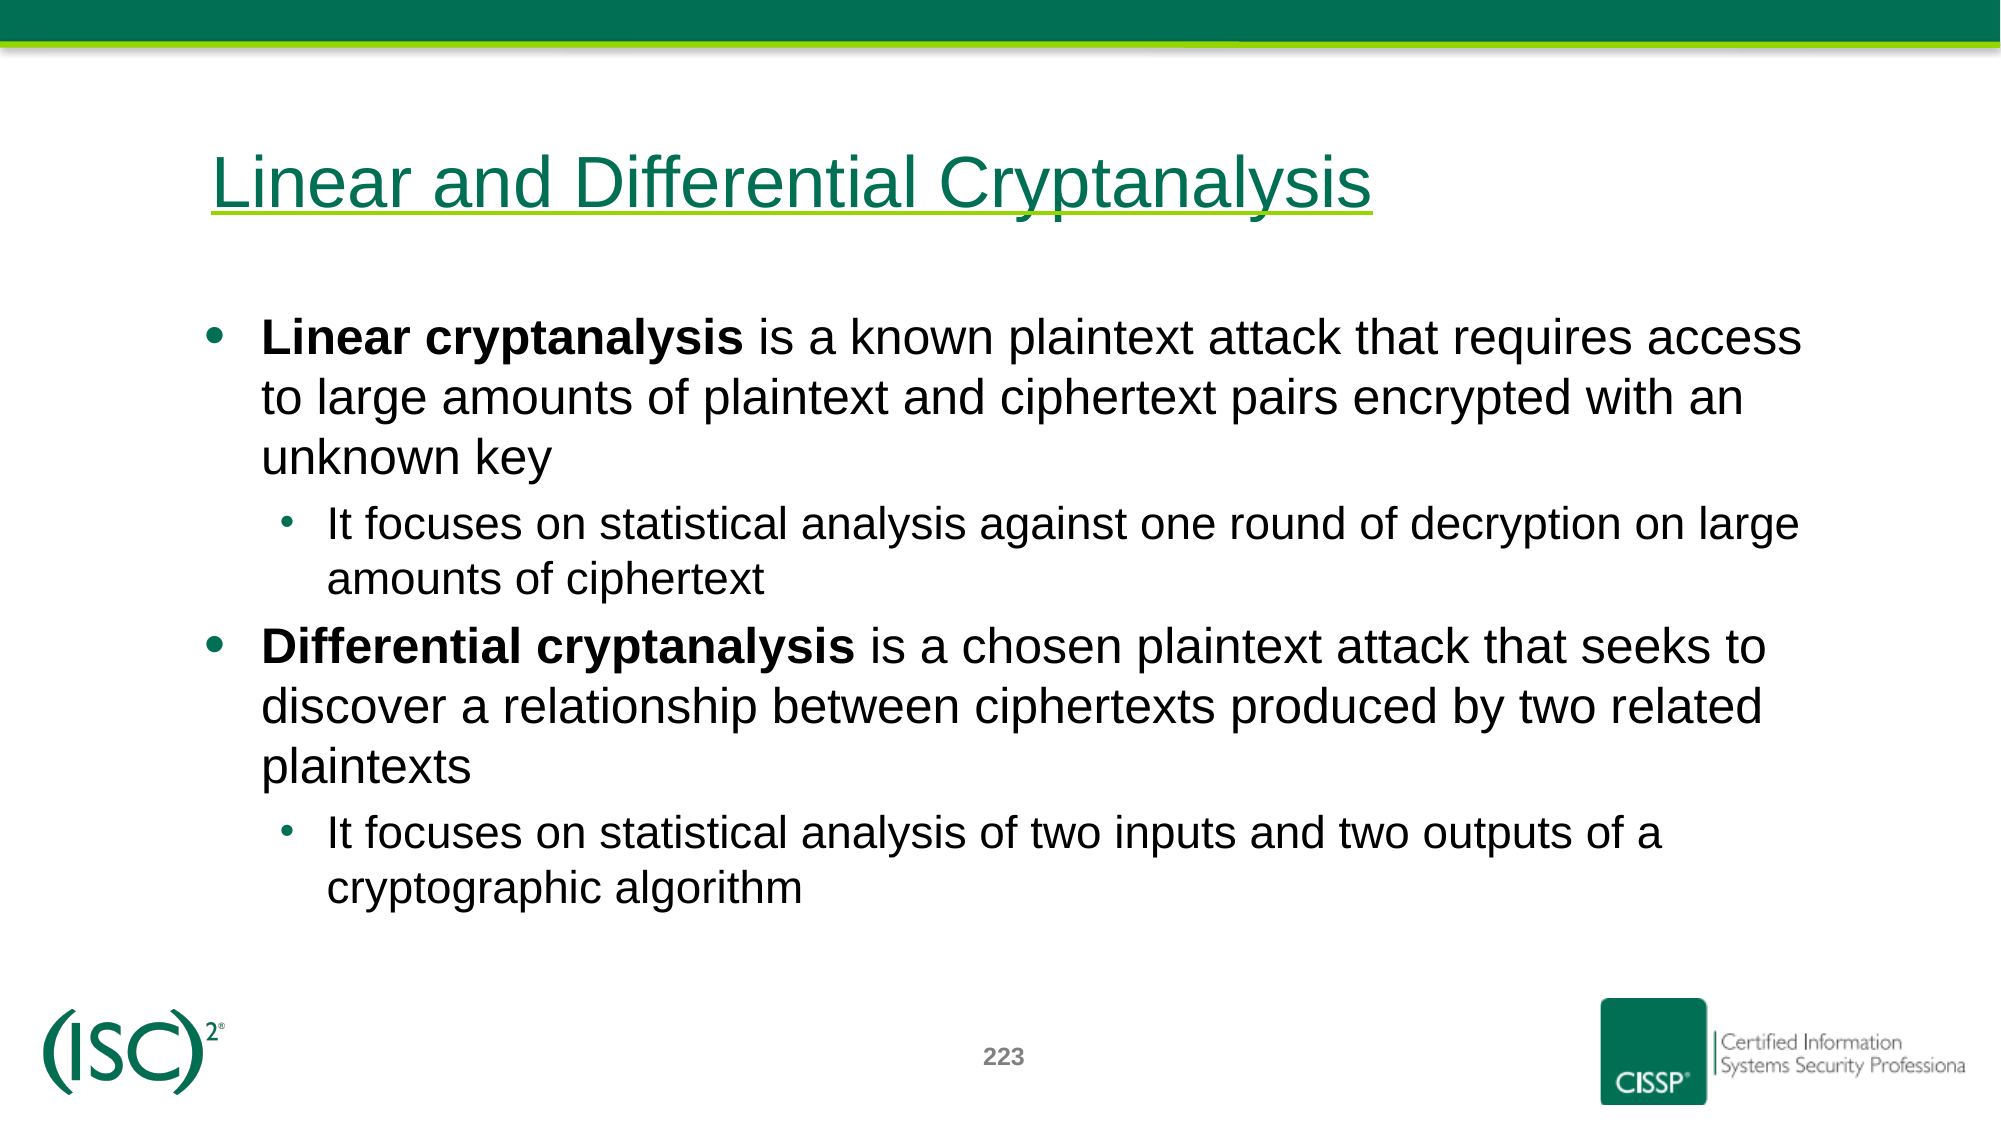

Linear and Differential Cryptanalysis
Linear cryptanalysis is a known plaintext attack that requires access to large amounts of plaintext and ciphertext pairs encrypted with an unknown key
It focuses on statistical analysis against one round of decryption on large amounts of ciphertext
Differential cryptanalysis is a chosen plaintext attack that seeks to discover a relationship between ciphertexts produced by two related plaintexts
It focuses on statistical analysis of two inputs and two outputs of a cryptographic algorithm